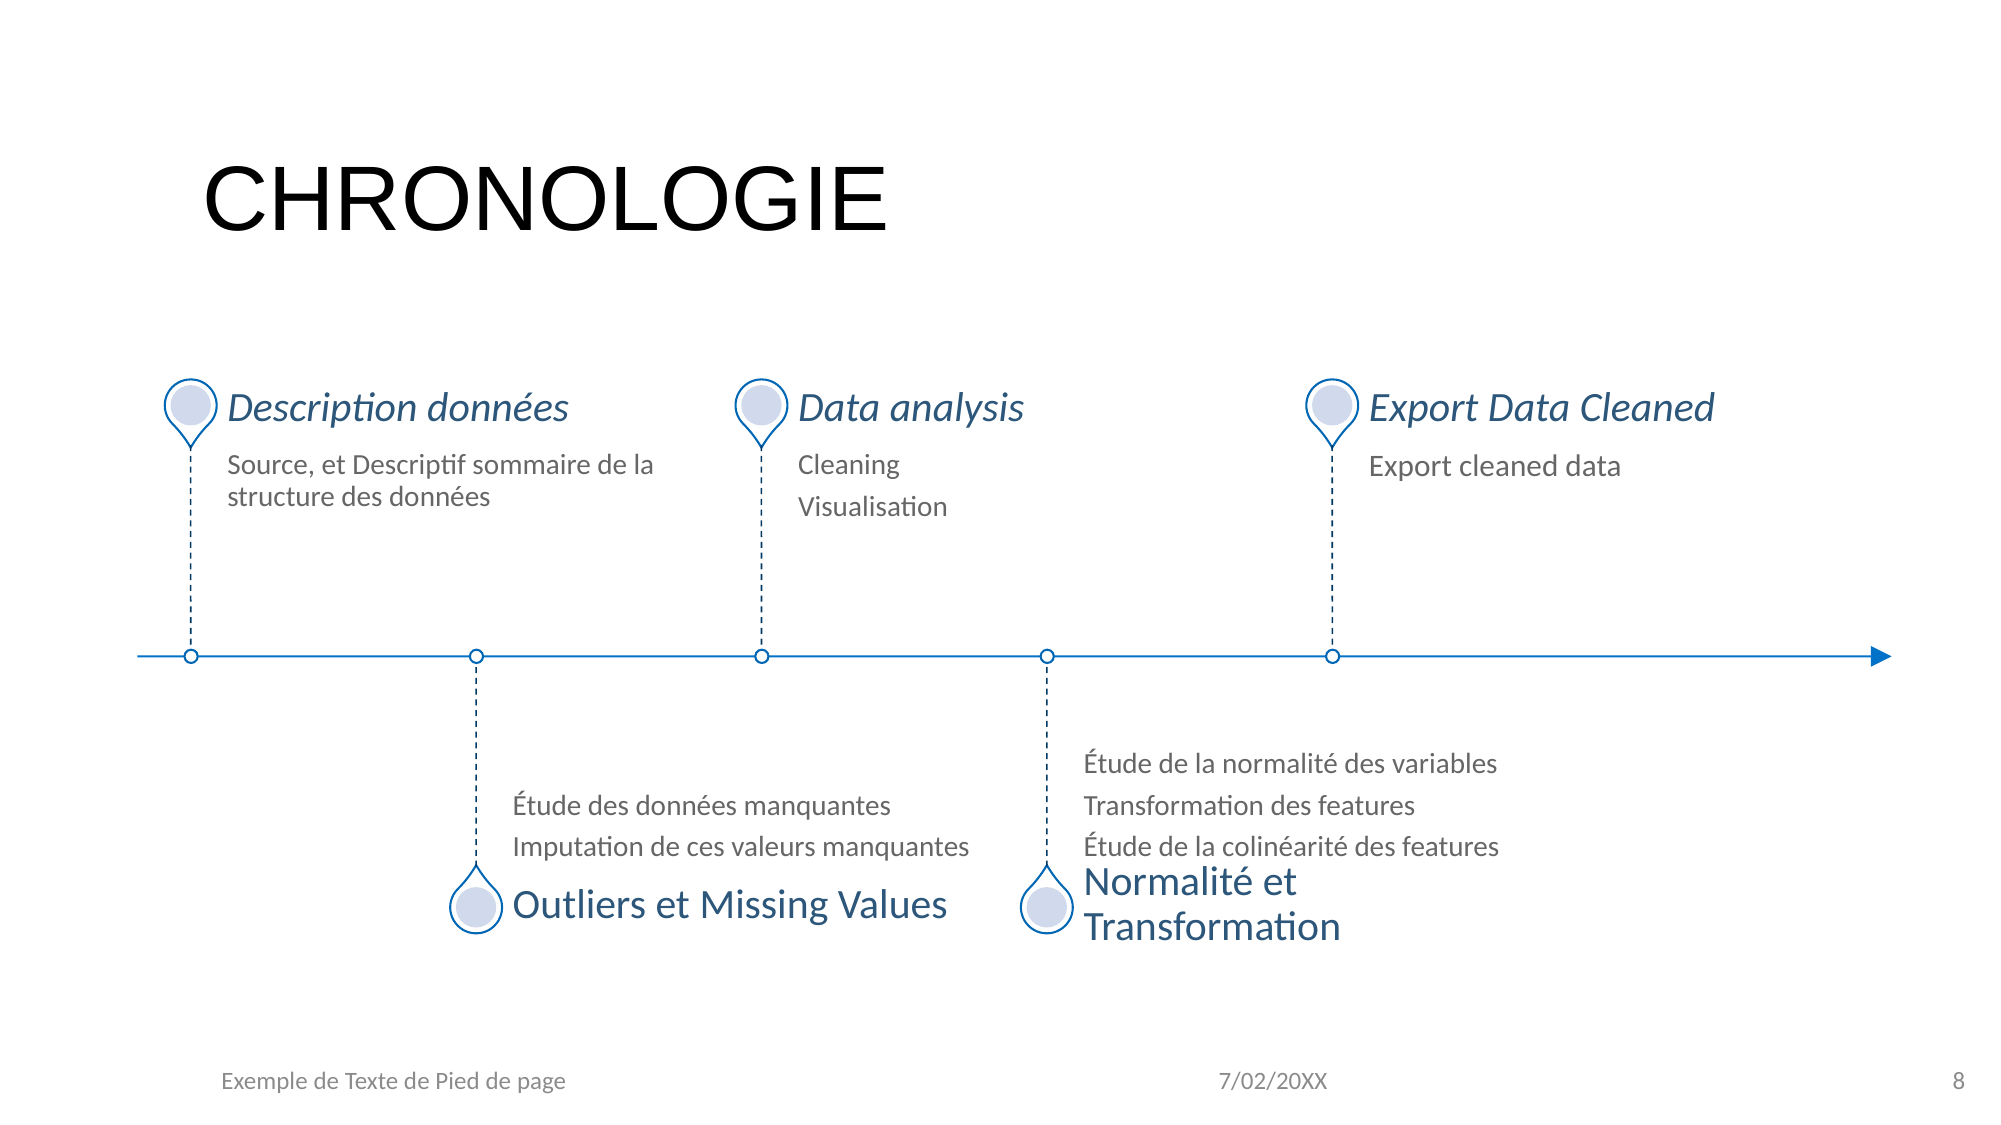

# CHRONOLOGIE
Source, et Descriptif sommaire de la structure des données
Description données
Étude des données manquantes
Imputation de ces valeurs manquantes
Outliers et Missing Values
Cleaning
Visualisation
Data analysis
Étude de la normalité des variables
Transformation des features
Étude de la colinéarité des features
Normalité et Transformation
Export cleaned data
Export Data Cleaned
Exemple de Texte de Pied de page
7/02/20XX
8